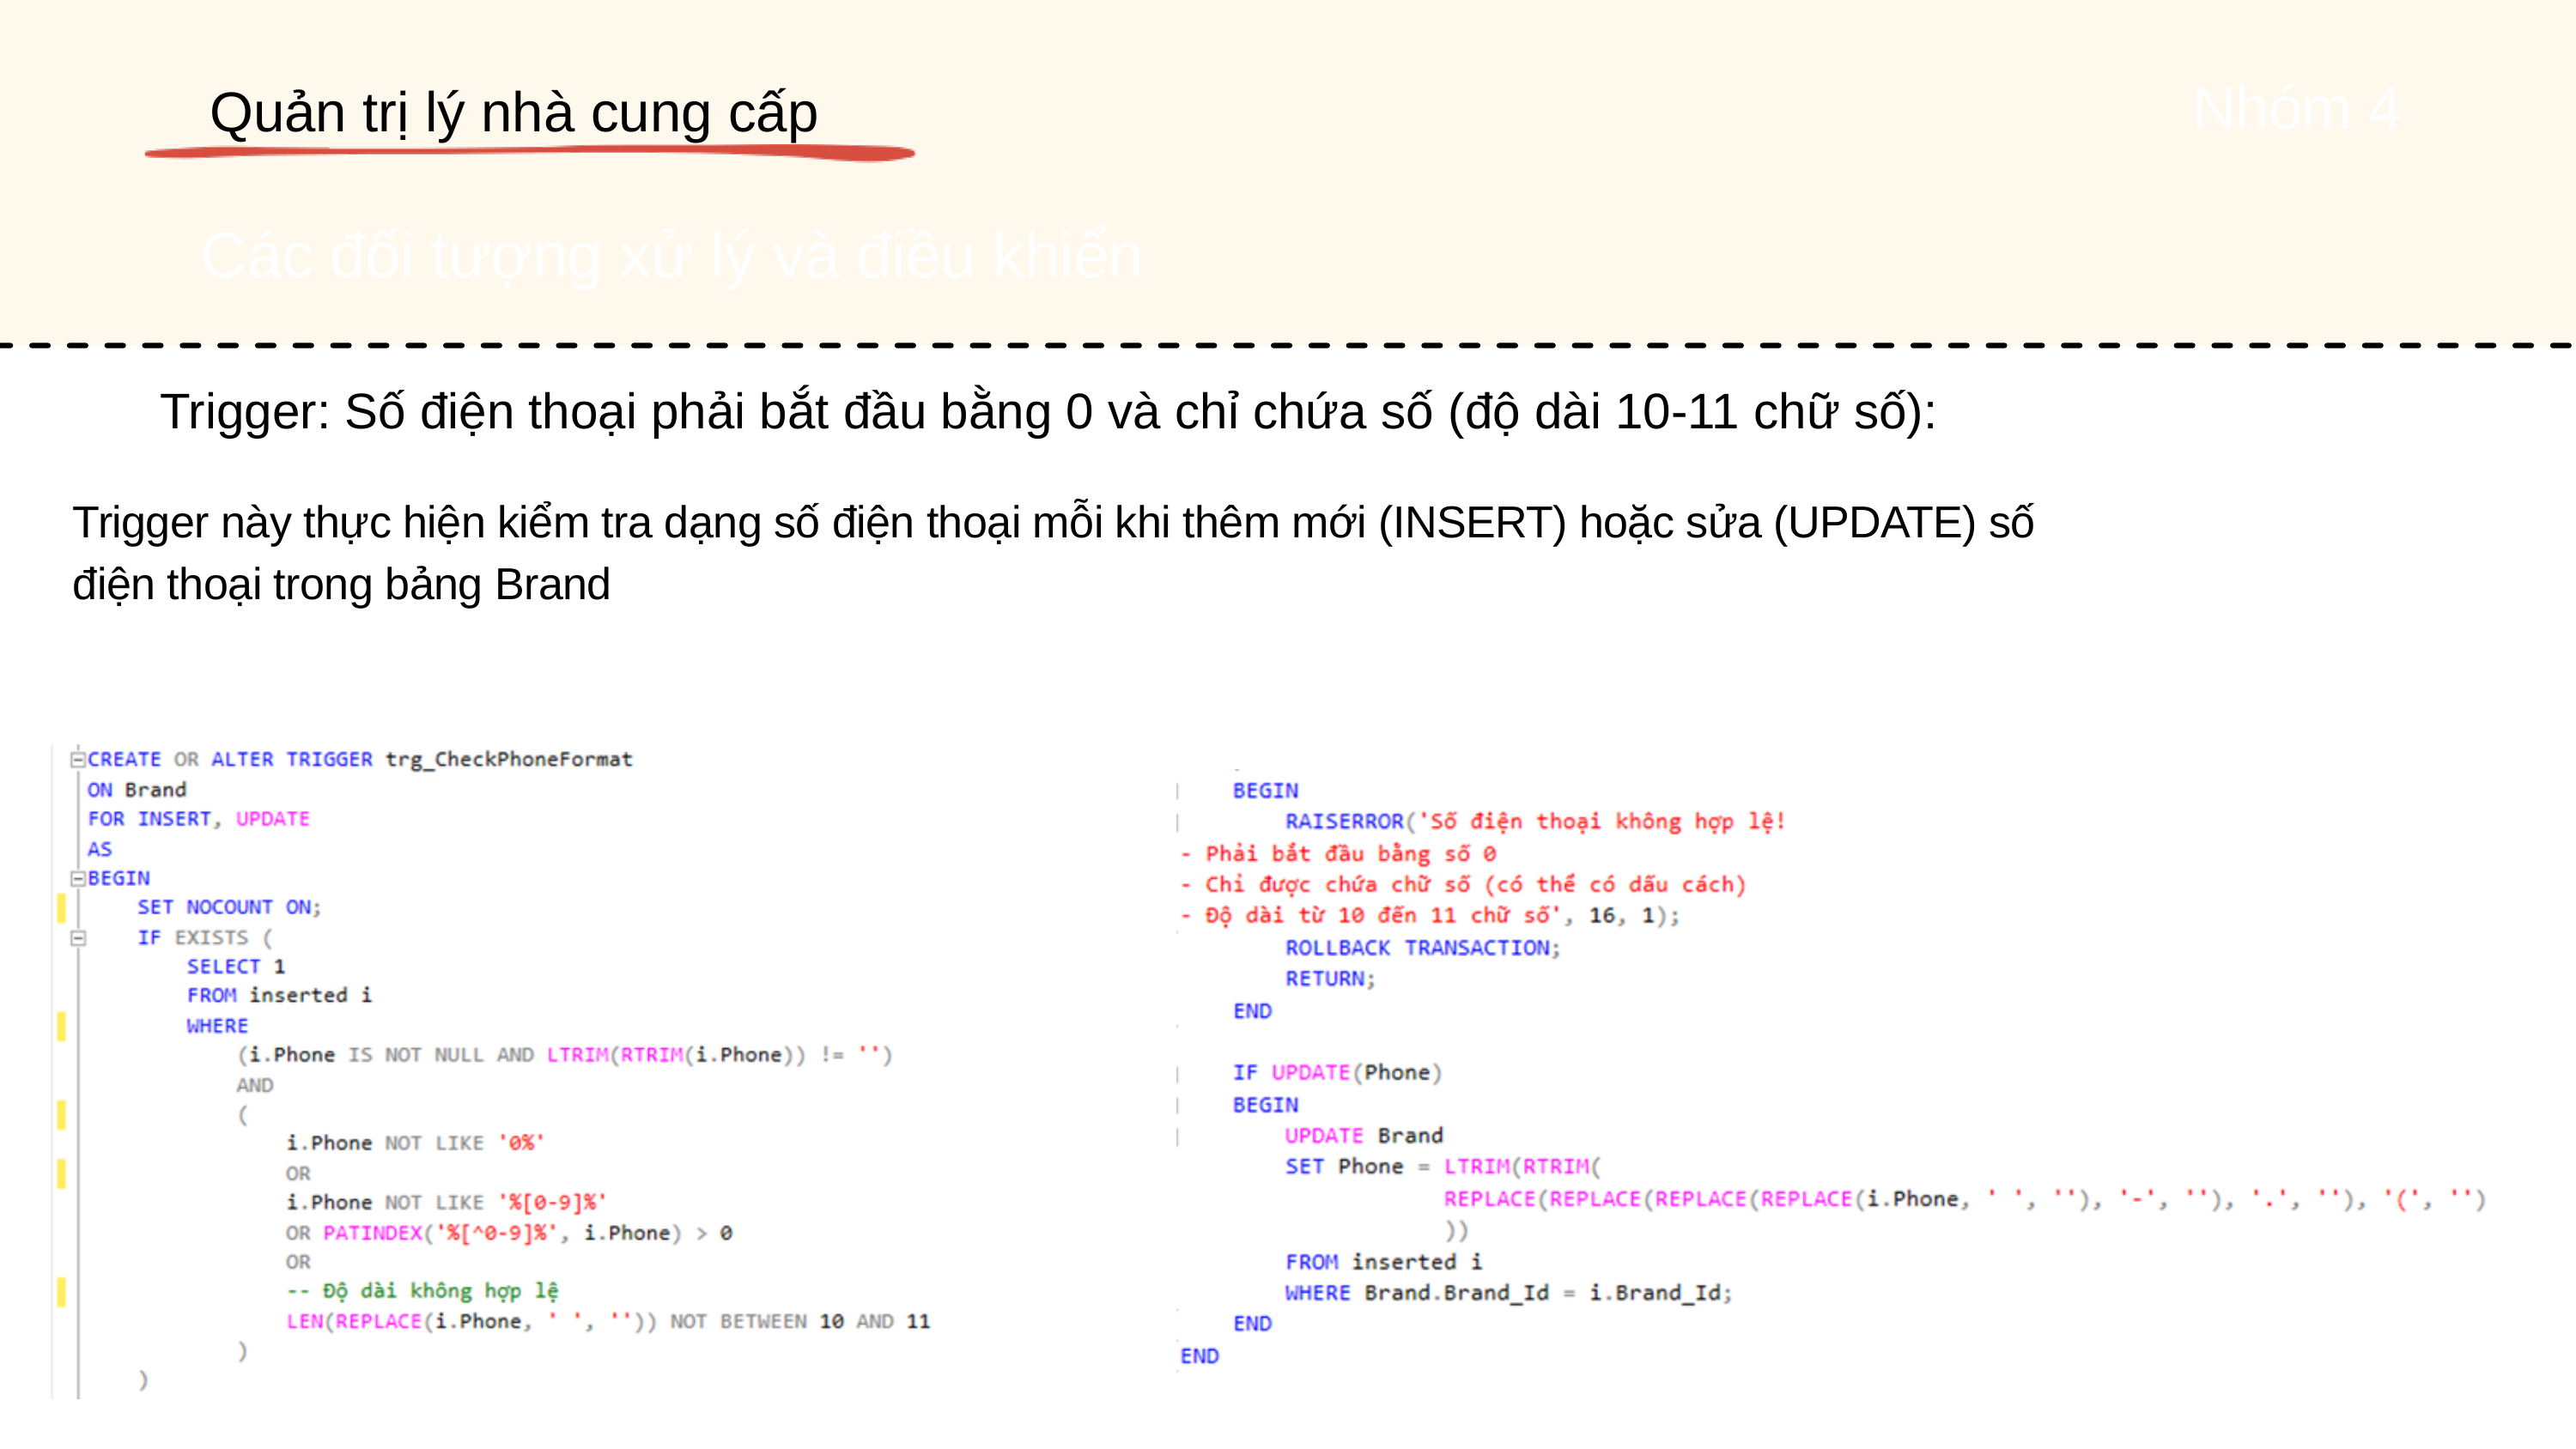

Quản trị lý nhà cung cấp
Nhóm 4

Các đối tượng xử lý và điều khiển

Trigger: Số điện thoại phải bắt đầu bằng 0 và chỉ chứa số (độ dài 10-11 chữ số):
Trigger này thực hiện kiểm tra dạng số điện thoại mỗi khi thêm mới (INSERT) hoặc sửa (UPDATE) số điện thoại trong bảng Brand